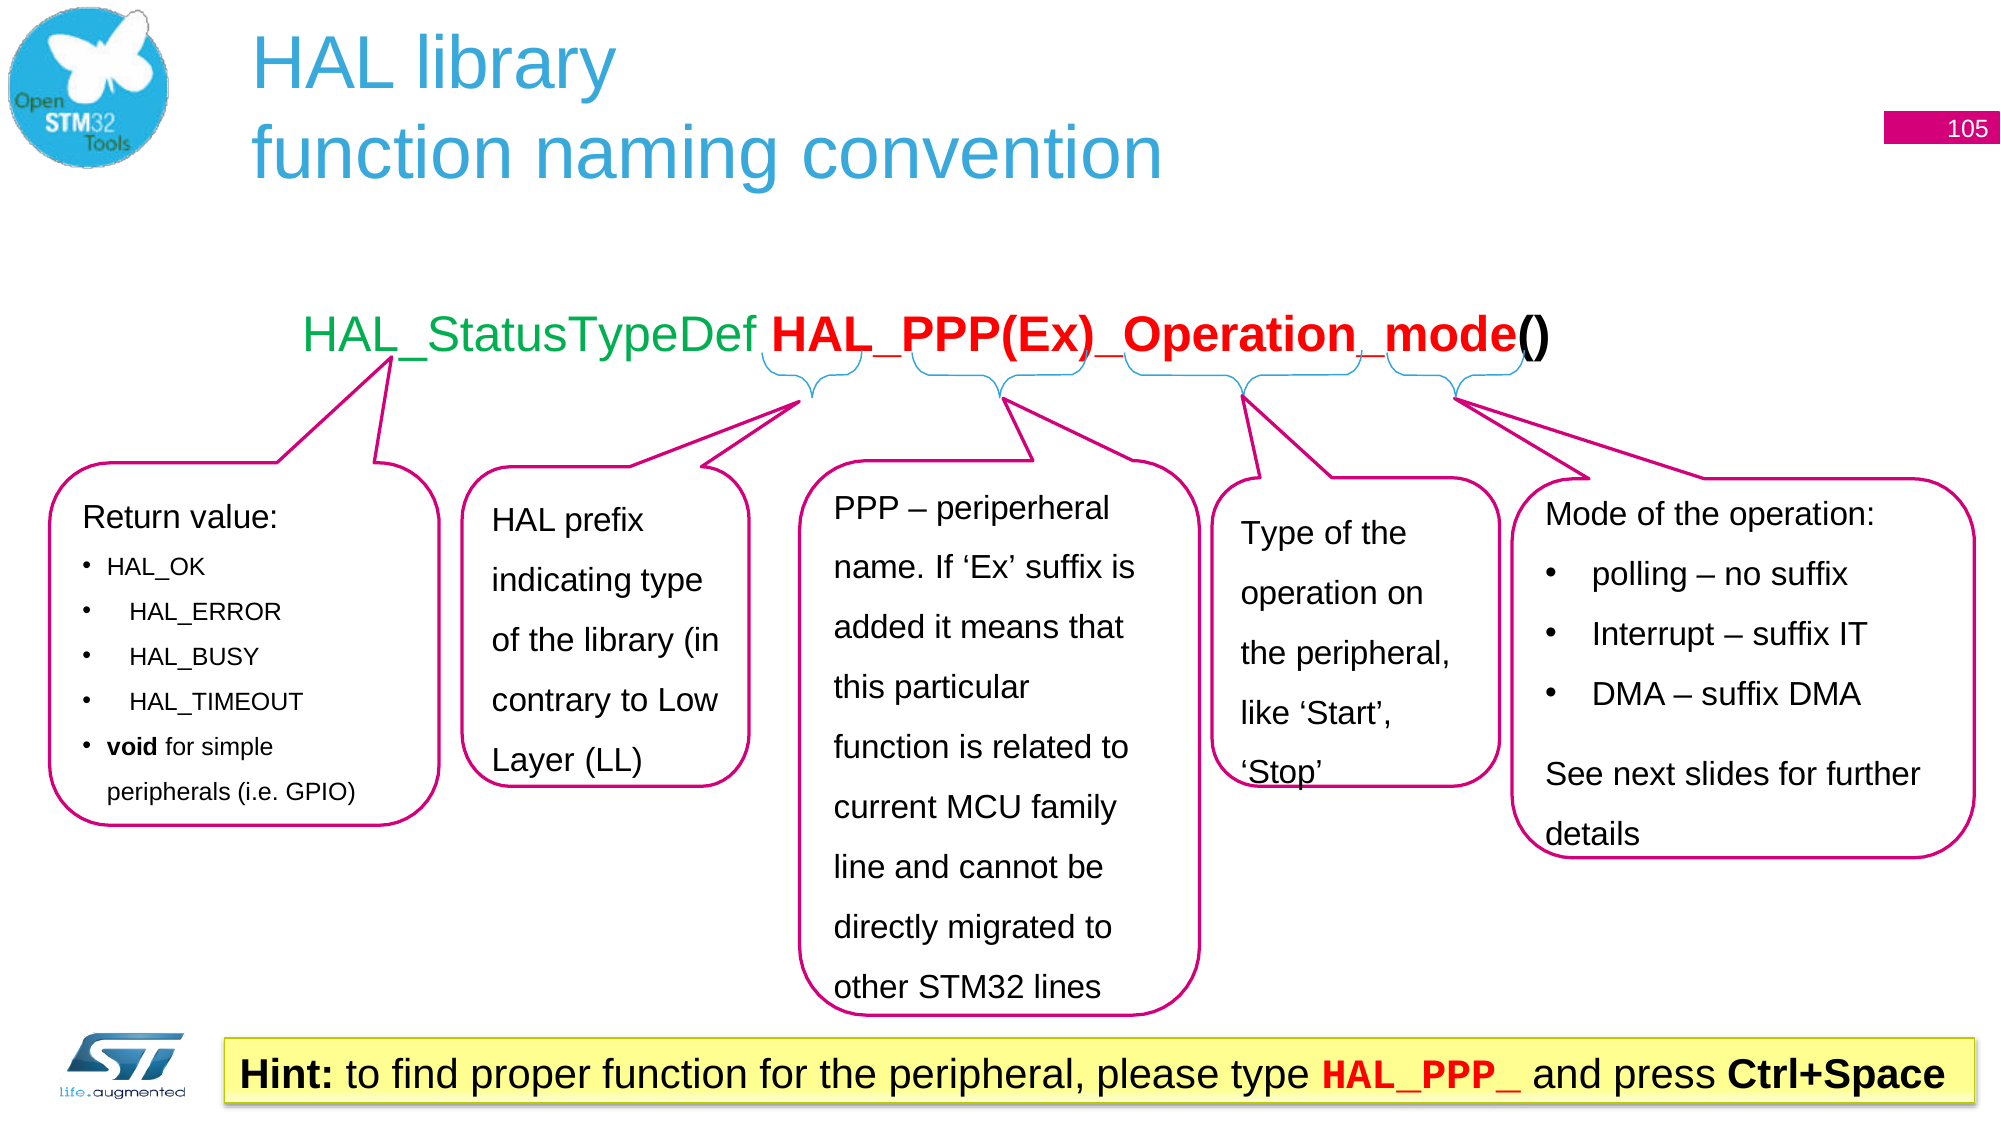

# HAL library
function naming convention
18

105
HAL_StatusTypeDef HAL_PPP(Ex)_Operation_mode()

PPP – periperheral name. If ‘Ex’ suffix is added it means that this particular function is related to current MCU family line and cannot be directly migrated to other STM32 lines
HAL prefix indicating type of the library (in contrary to Low Layer (LL)
Type of the operation on the peripheral, like ‘Start’, ‘Stop’
Mode of the operation:
Return value:
HAL_OK
HAL_ERROR
HAL_BUSY
HAL_TIMEOUT
void for simple peripherals (i.e. GPIO)
polling – no suffix
Interrupt – suffix IT
DMA – suffix DMA
See next slides for further details

Hint: to find proper function for the peripheral, please type HAL_PPP_ and press Ctrl+Space